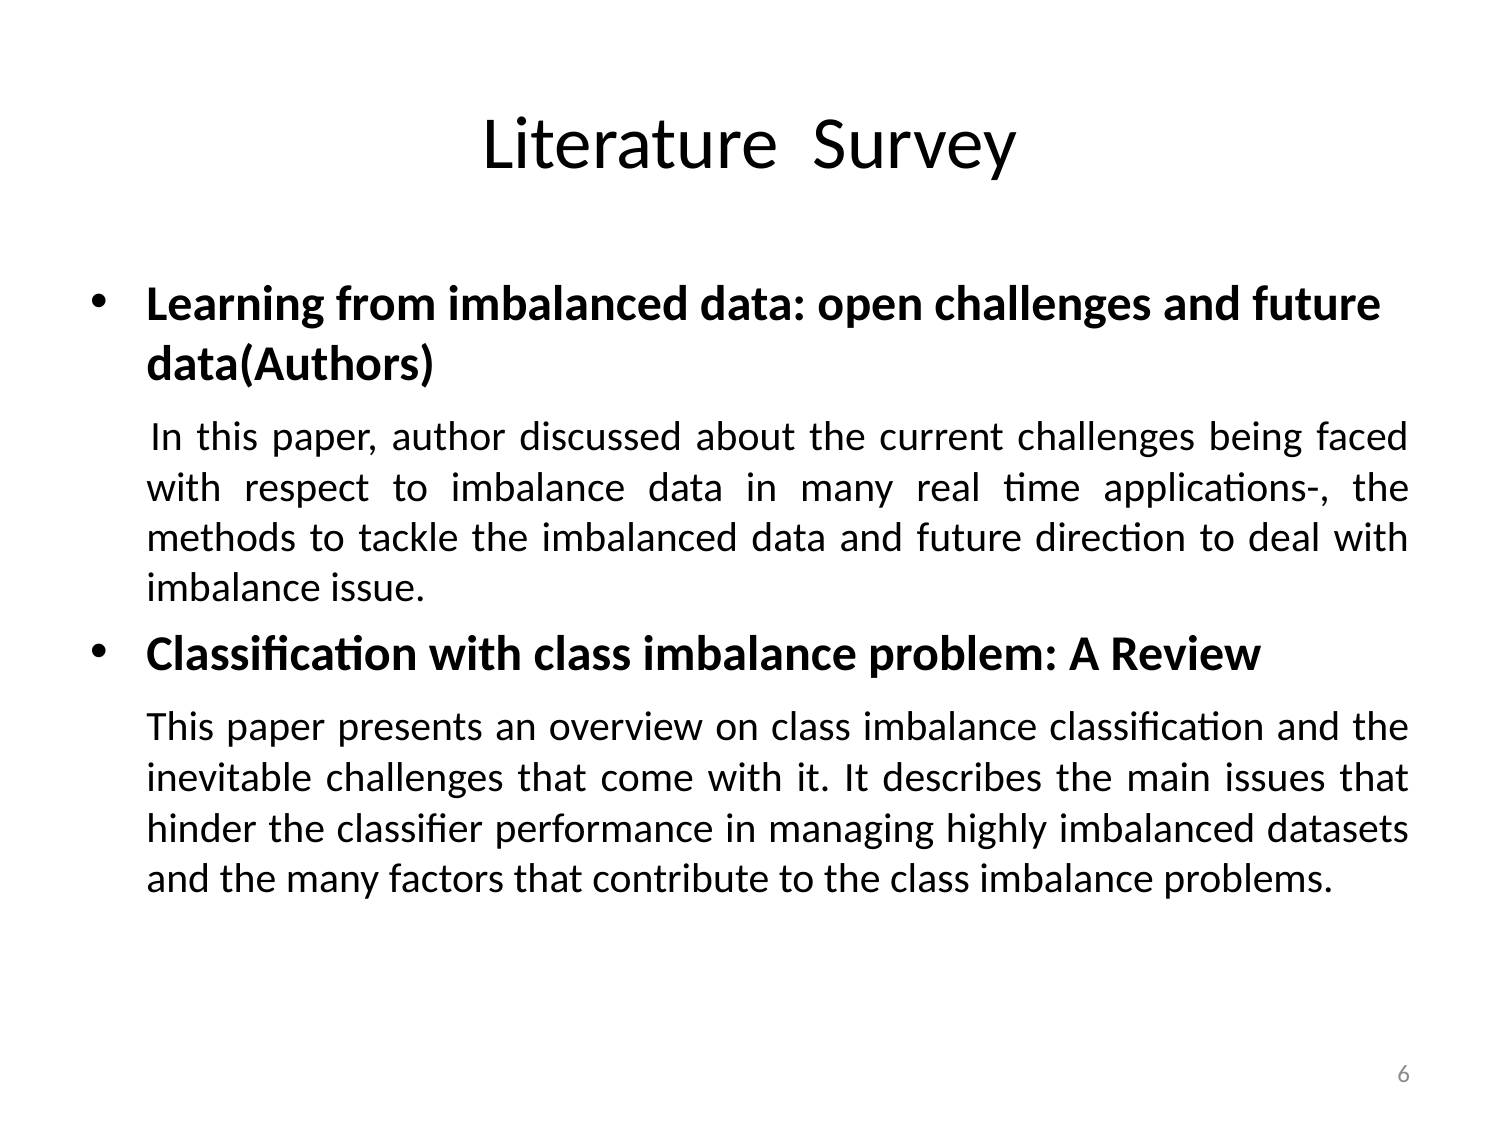

# Literature  Survey
Learning from imbalanced data: open challenges and future data(Authors)
 	In this paper, author discussed about the current challenges being faced with respect to imbalance data in many real time applications-, the methods to tackle the imbalanced data and future direction to deal with imbalance issue.
Classification with class imbalance problem: A Review
	This paper presents an overview on class imbalance classification and the inevitable challenges that come with it. It describes the main issues that hinder the classifier performance in managing highly imbalanced datasets and the many factors that contribute to the class imbalance problems.

6